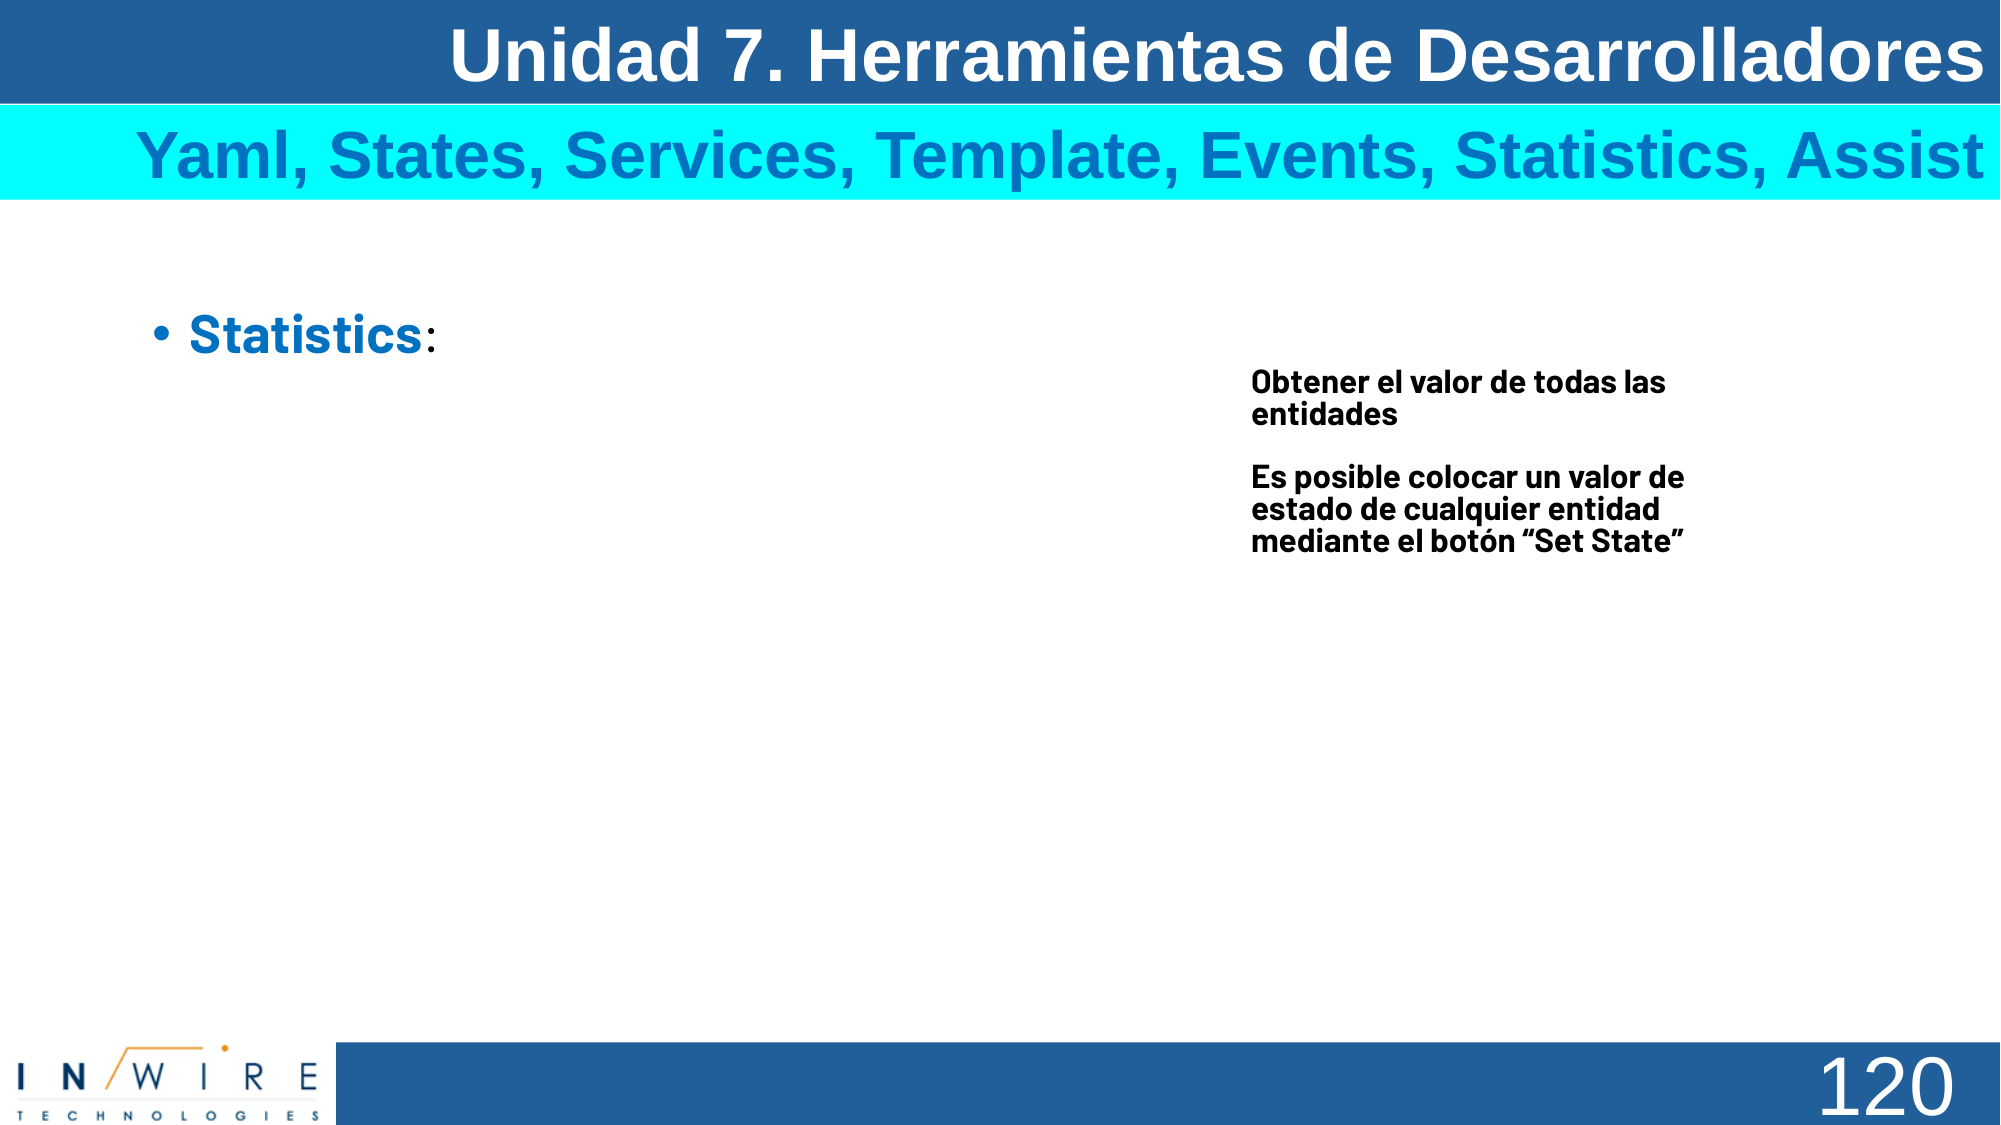

Unidad 7. Herramientas de Desarrolladores
Yaml, States, Services, Template, Events, Statistics, Assist
Statistics:
Obtener el valor de todas las entidades

Es posible colocar un valor de estado de cualquier entidad mediante el botón “Set State”